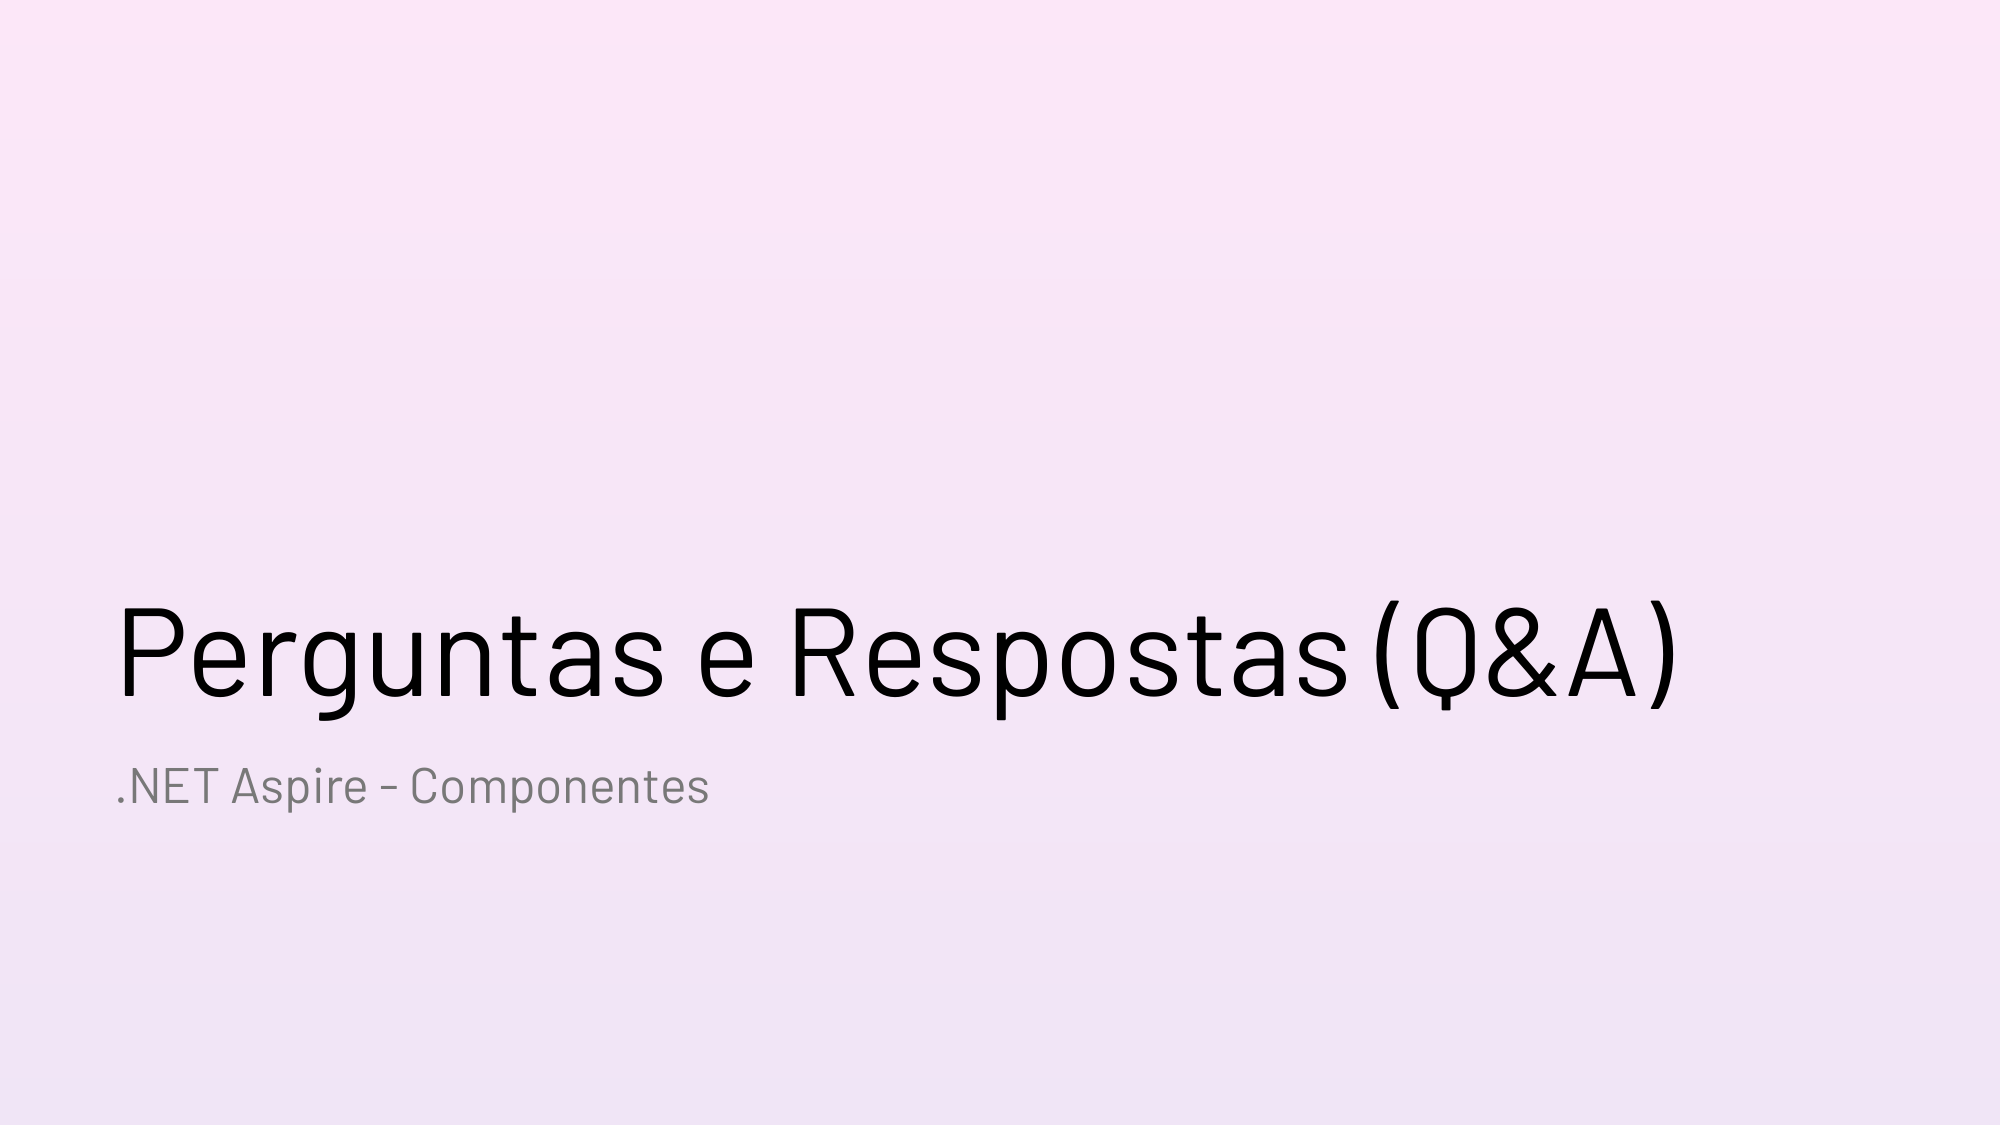

# Perguntas e Respostas (Q&A)
.NET Aspire - Componentes